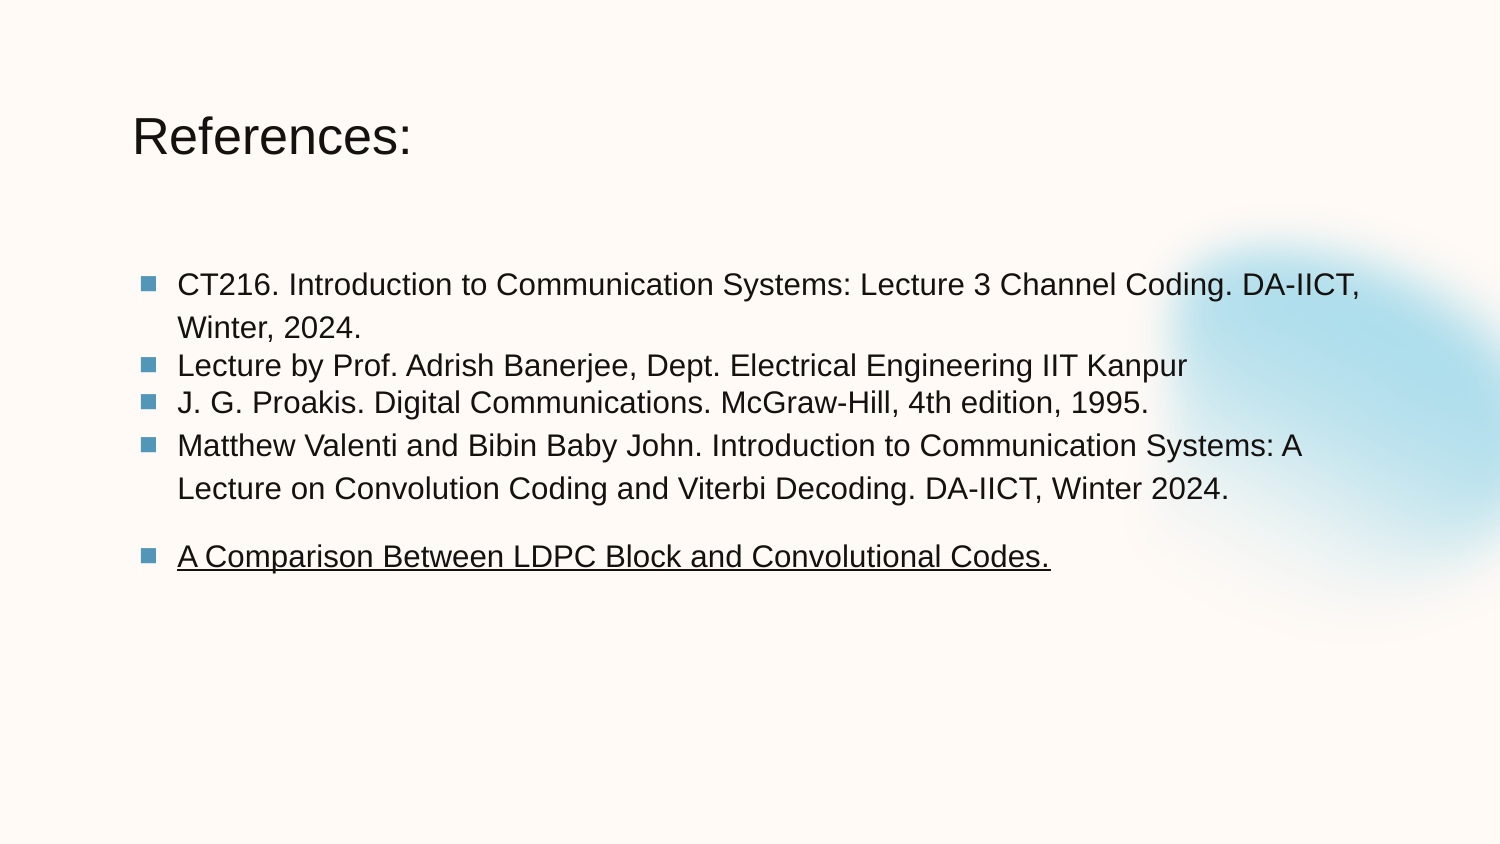

# References:

CT216. Introduction to Communication Systems: Lecture 3 Channel Coding. DA-IICT, Winter, 2024.
Lecture by Prof. Adrish Banerjee, Dept. Electrical Engineering IIT Kanpur
J. G. Proakis. Digital Communications. McGraw-Hill, 4th edition, 1995.
Matthew Valenti and Bibin Baby John. Introduction to Communication Systems: A Lecture on Convolution Coding and Viterbi Decoding. DA-IICT, Winter 2024.
A Comparison Between LDPC Block and Convolutional Codes.